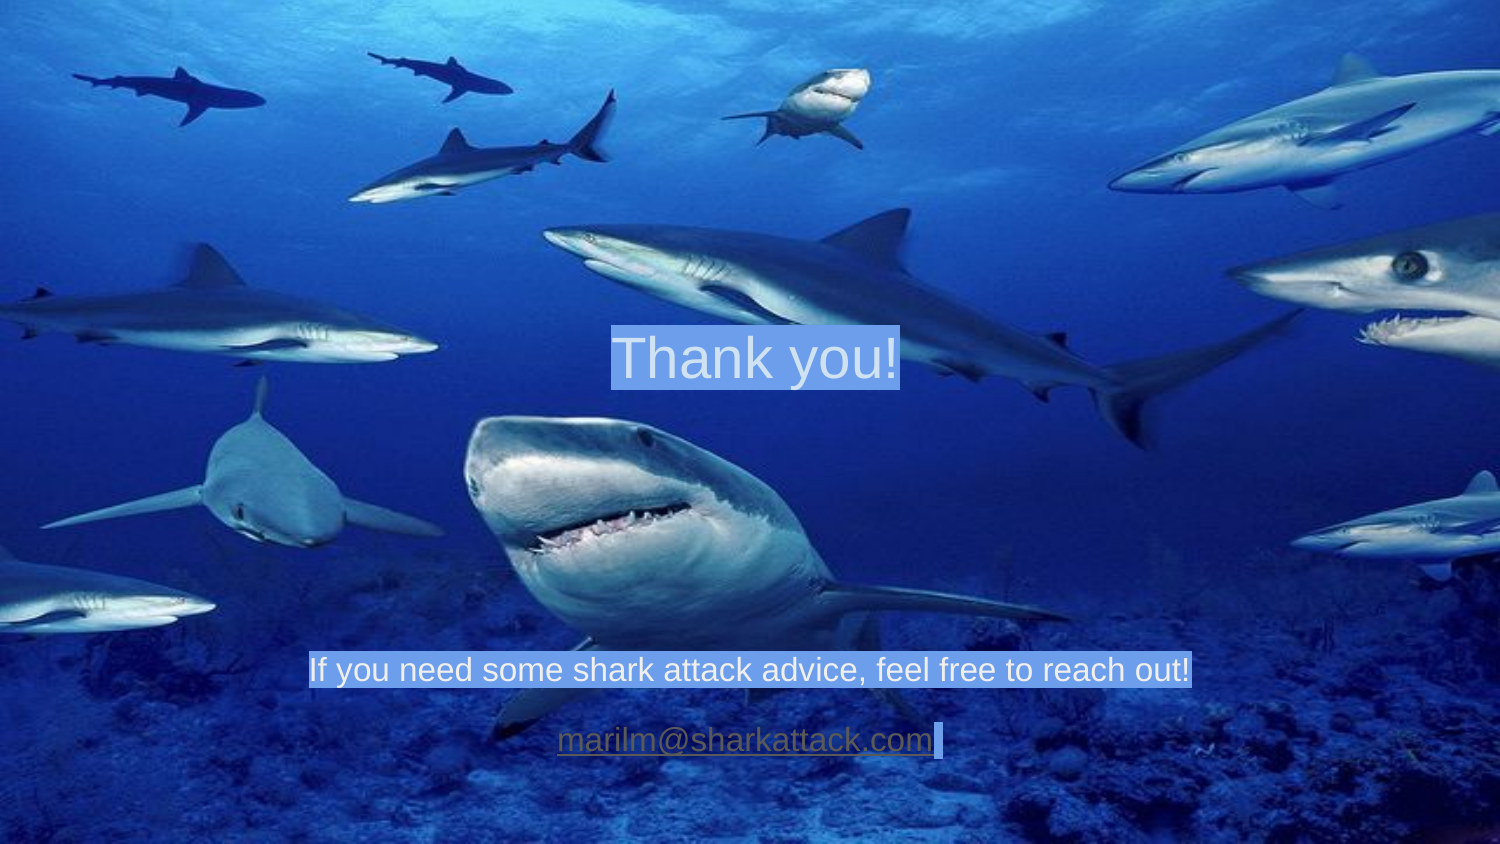

Thank you!
If you need some shark attack advice, feel free to reach out!
marilm@sharkattack.com